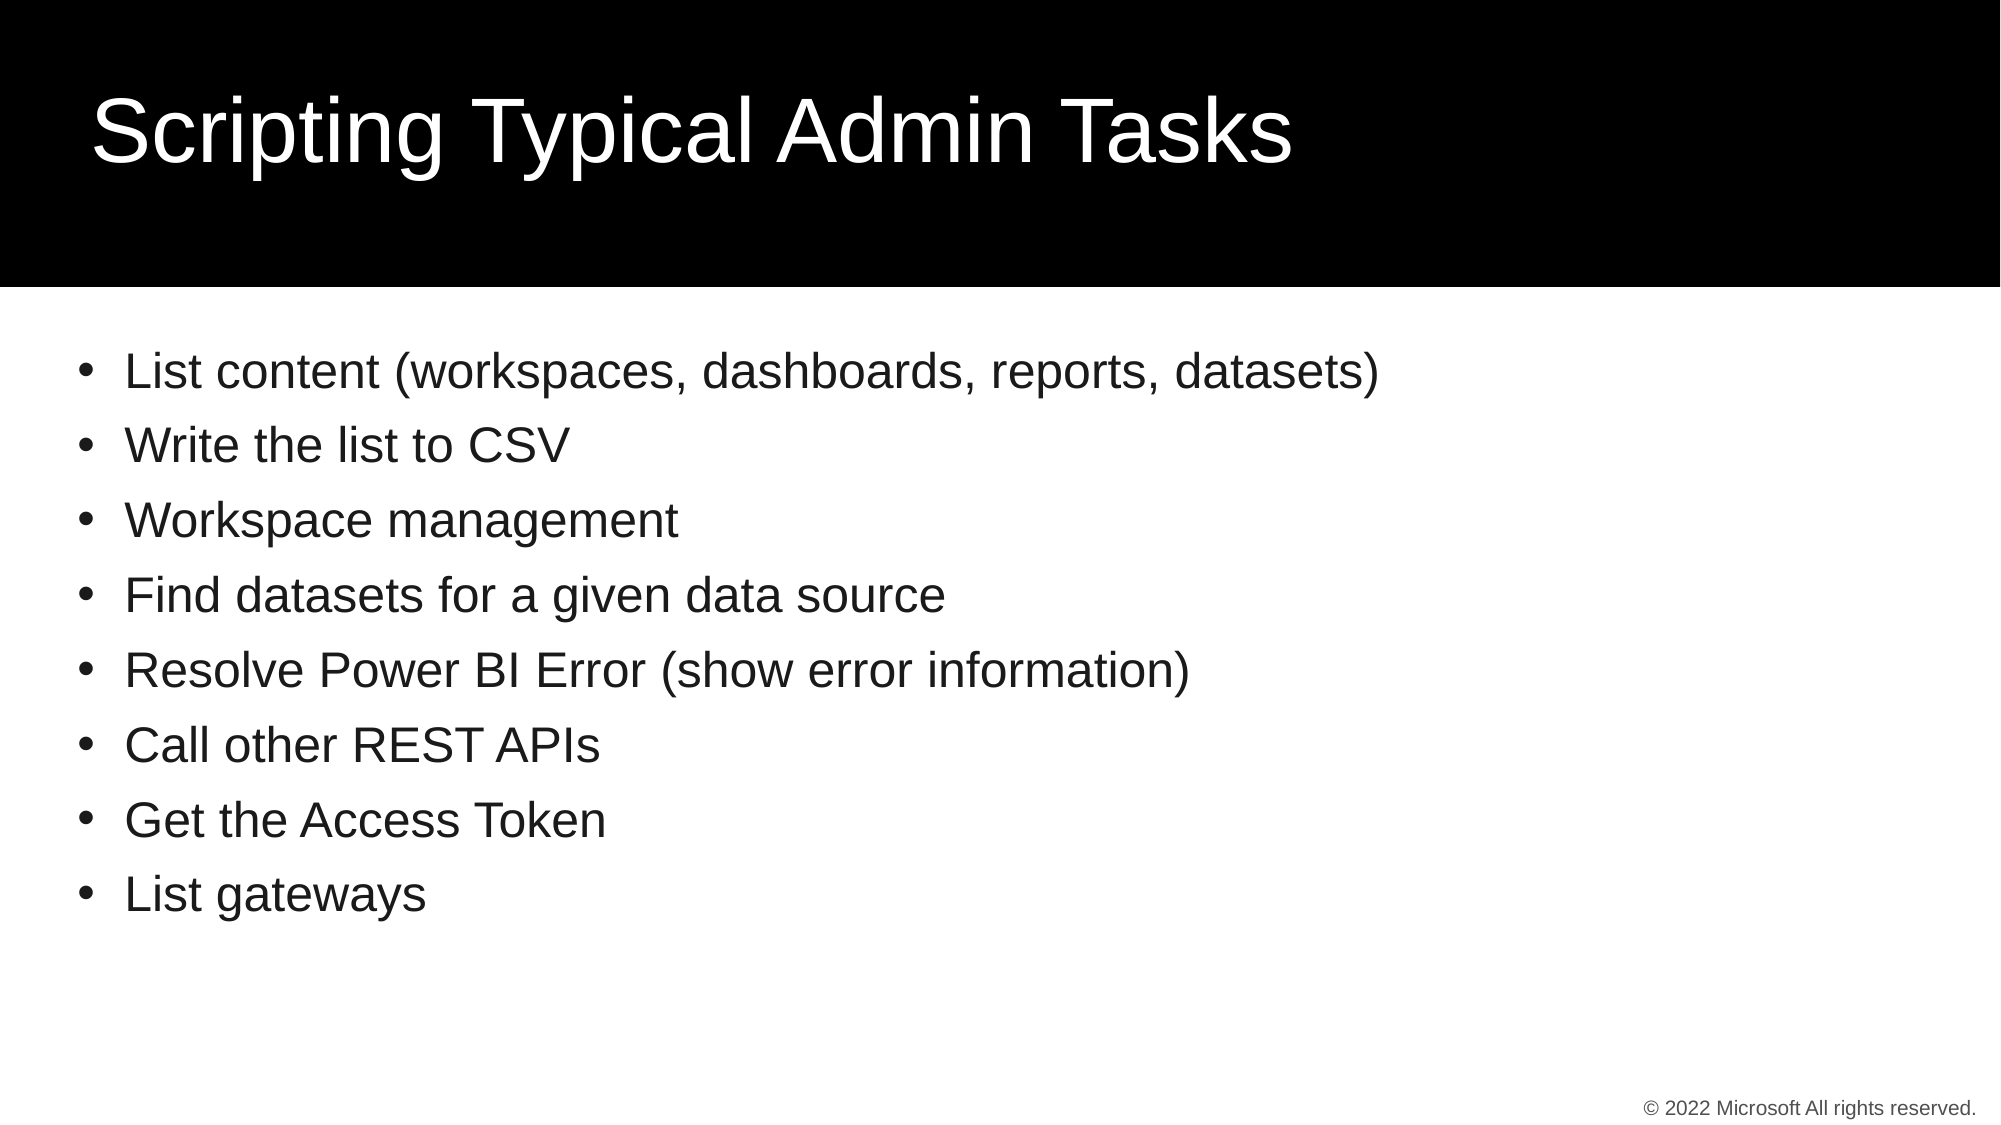

# Scripting Typical Admin Tasks

List content (workspaces, dashboards, reports, datasets)
Write the list to CSV
Workspace management
Find datasets for a given data source
Resolve Power BI Error (show error information)
Call other REST APIs
Get the Access Token
List gateways
© 2022 Microsoft All rights reserved.